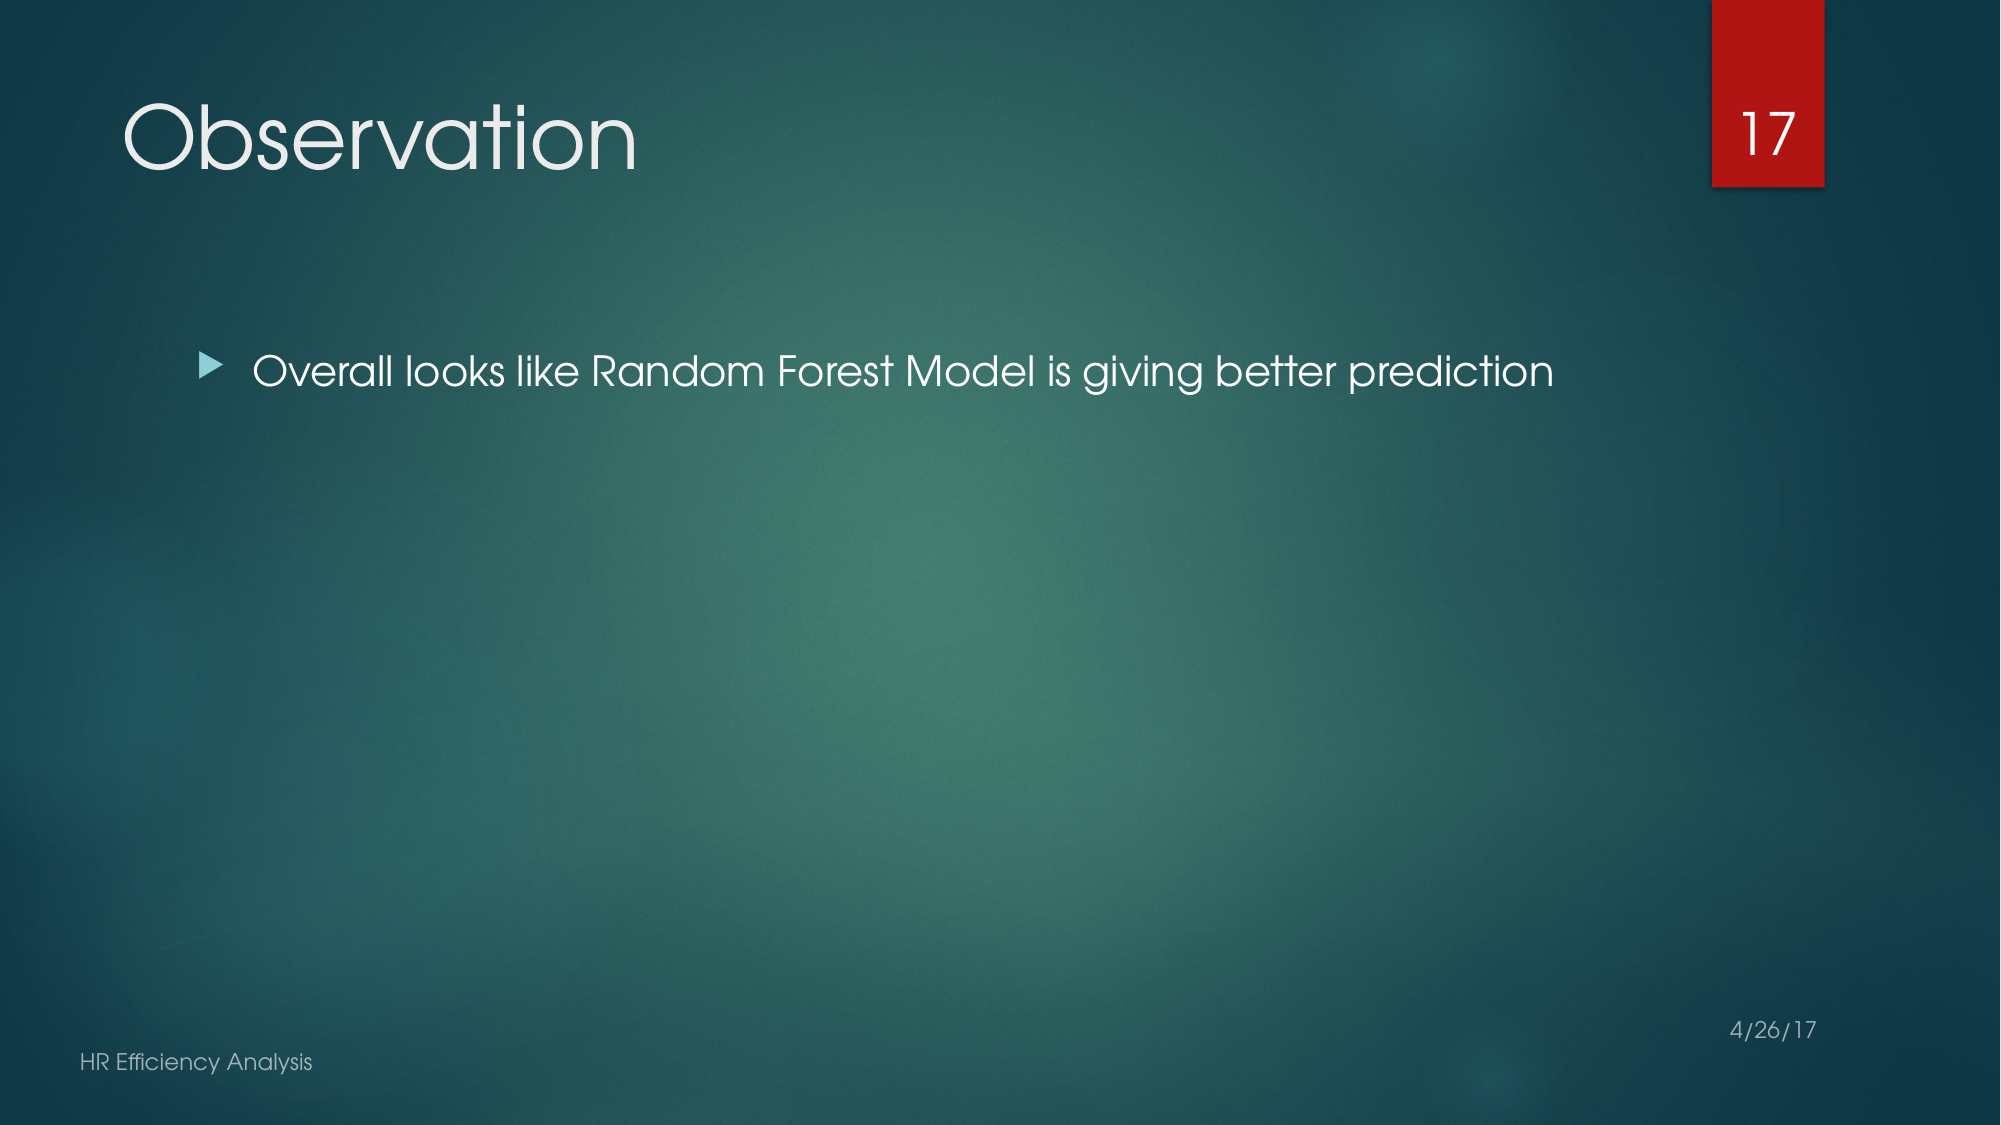

17
# Observation
Overall looks like Random Forest Model is giving better prediction
4/26/17
HR Efficiency Analysis